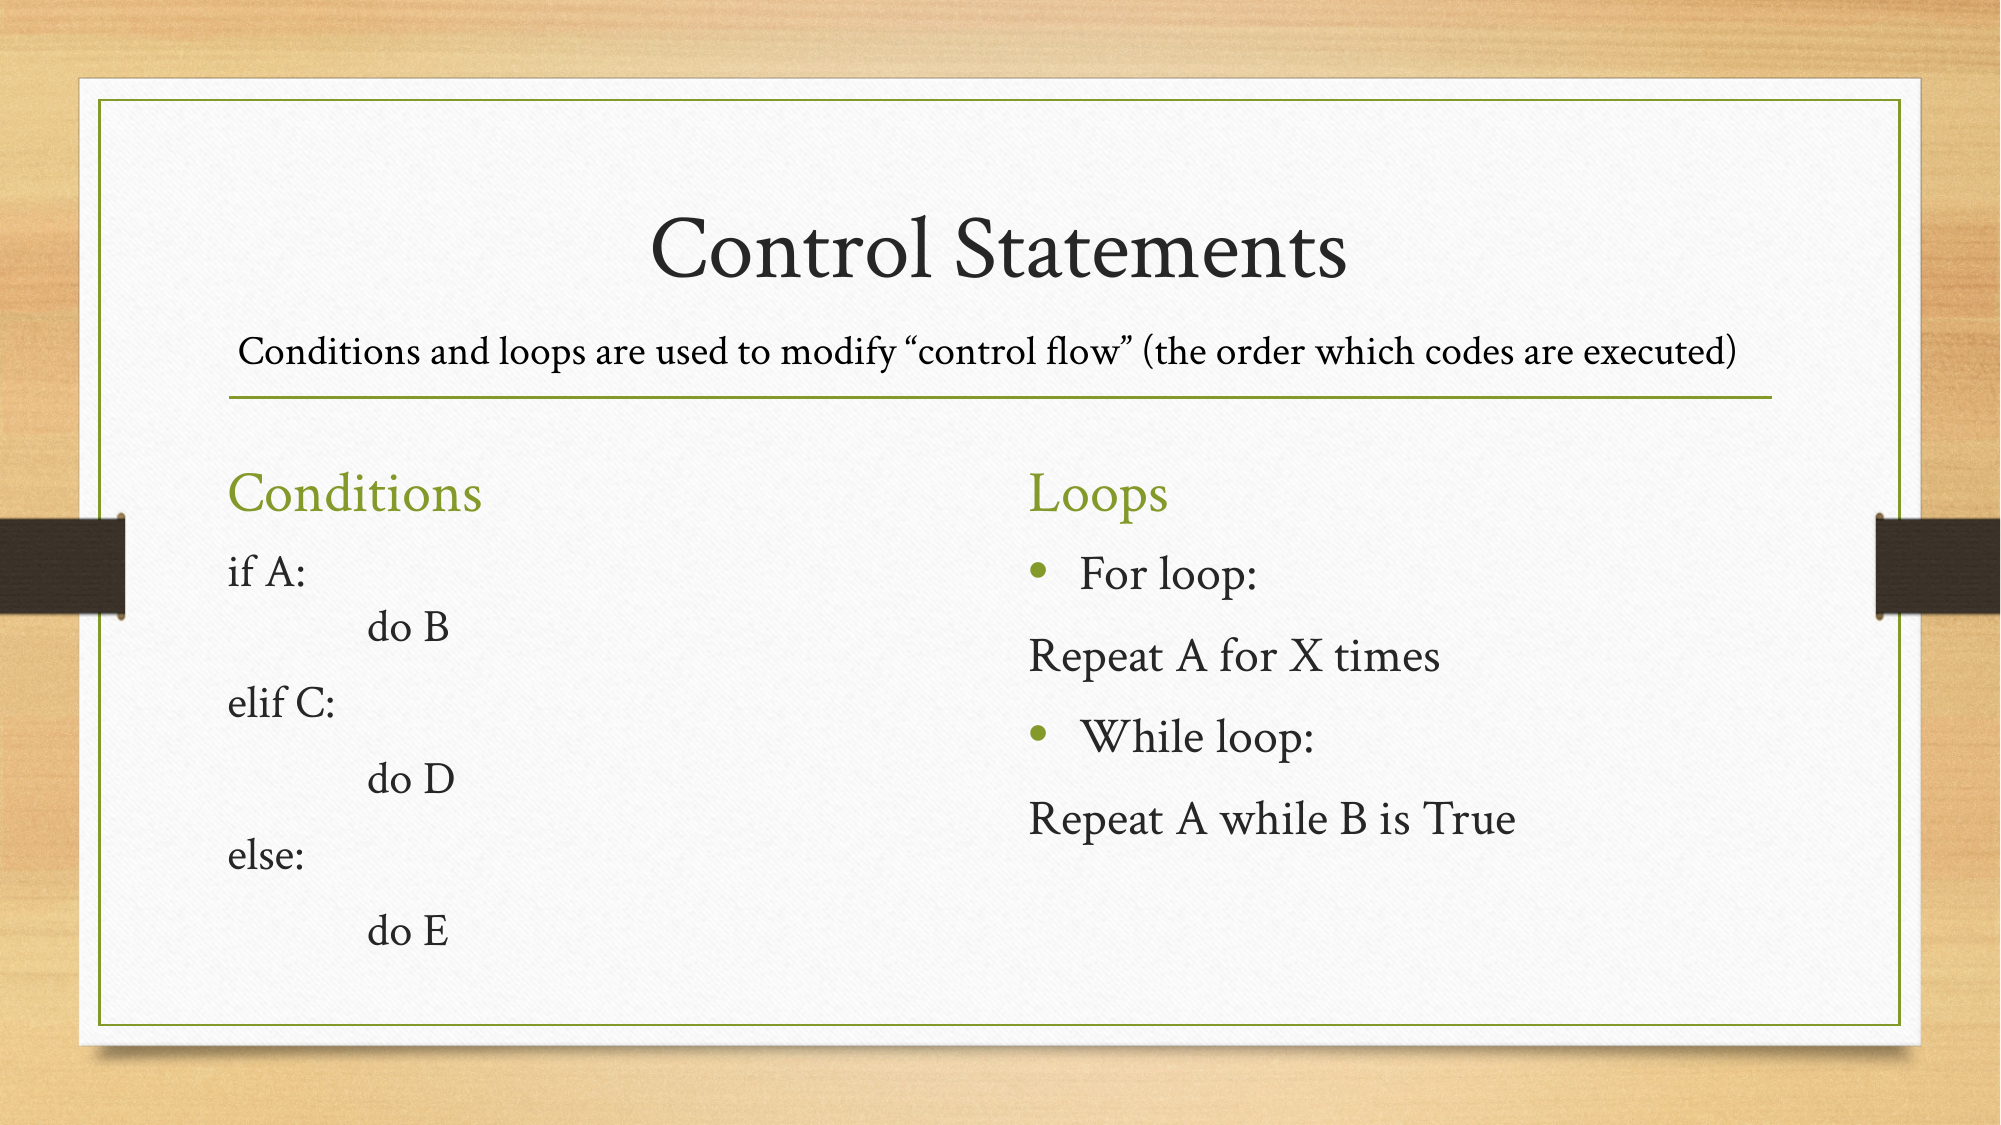

# Control Statements
Conditions and loops are used to modify “control flow” (the order which codes are executed)
Conditions
Loops
if A:
	do B
elif C:
	do D
else:
	do E
For loop:
Repeat A for X times
While loop:
Repeat A while B is True